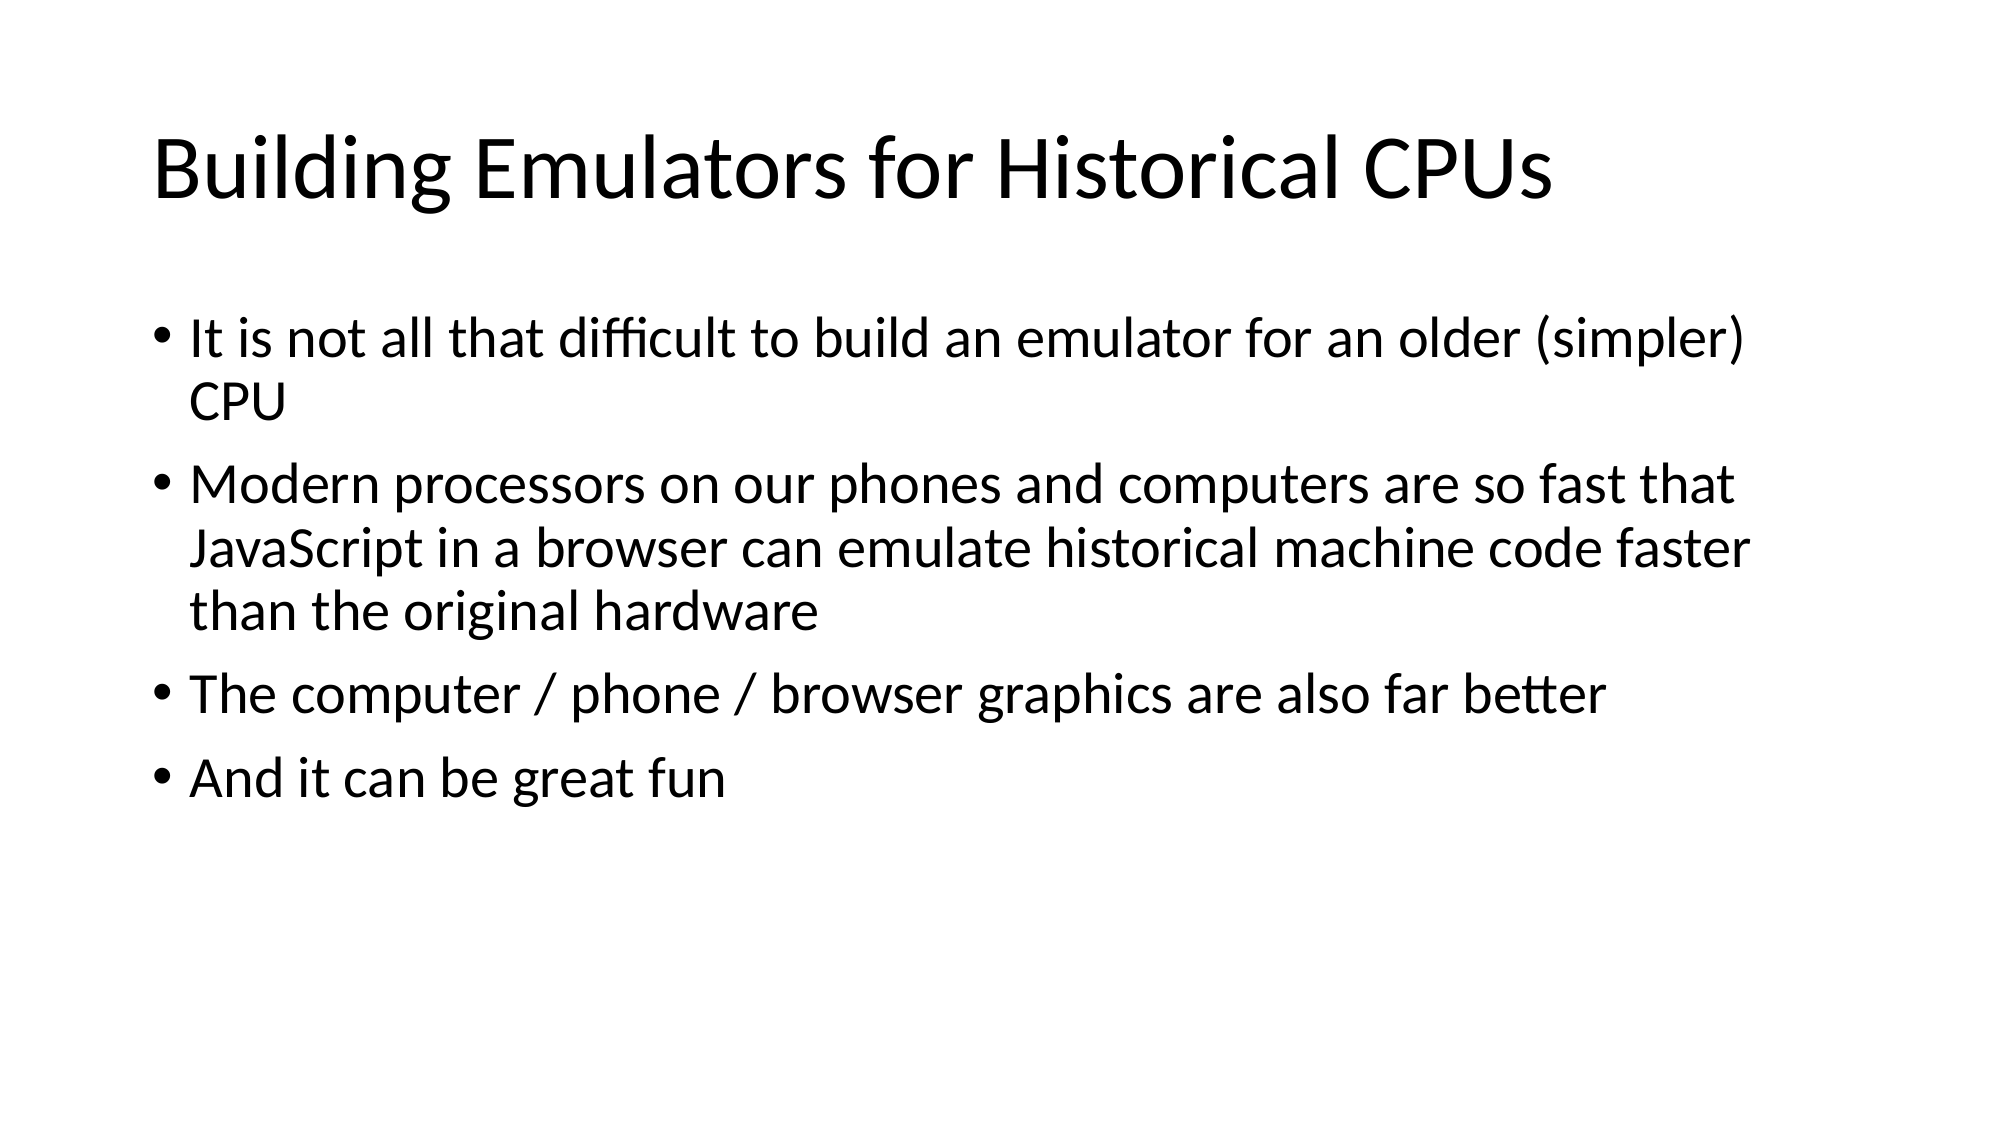

# Building Emulators for Historical CPUs
It is not all that difficult to build an emulator for an older (simpler) CPU
Modern processors on our phones and computers are so fast that JavaScript in a browser can emulate historical machine code faster than the original hardware
The computer / phone / browser graphics are also far better
And it can be great fun